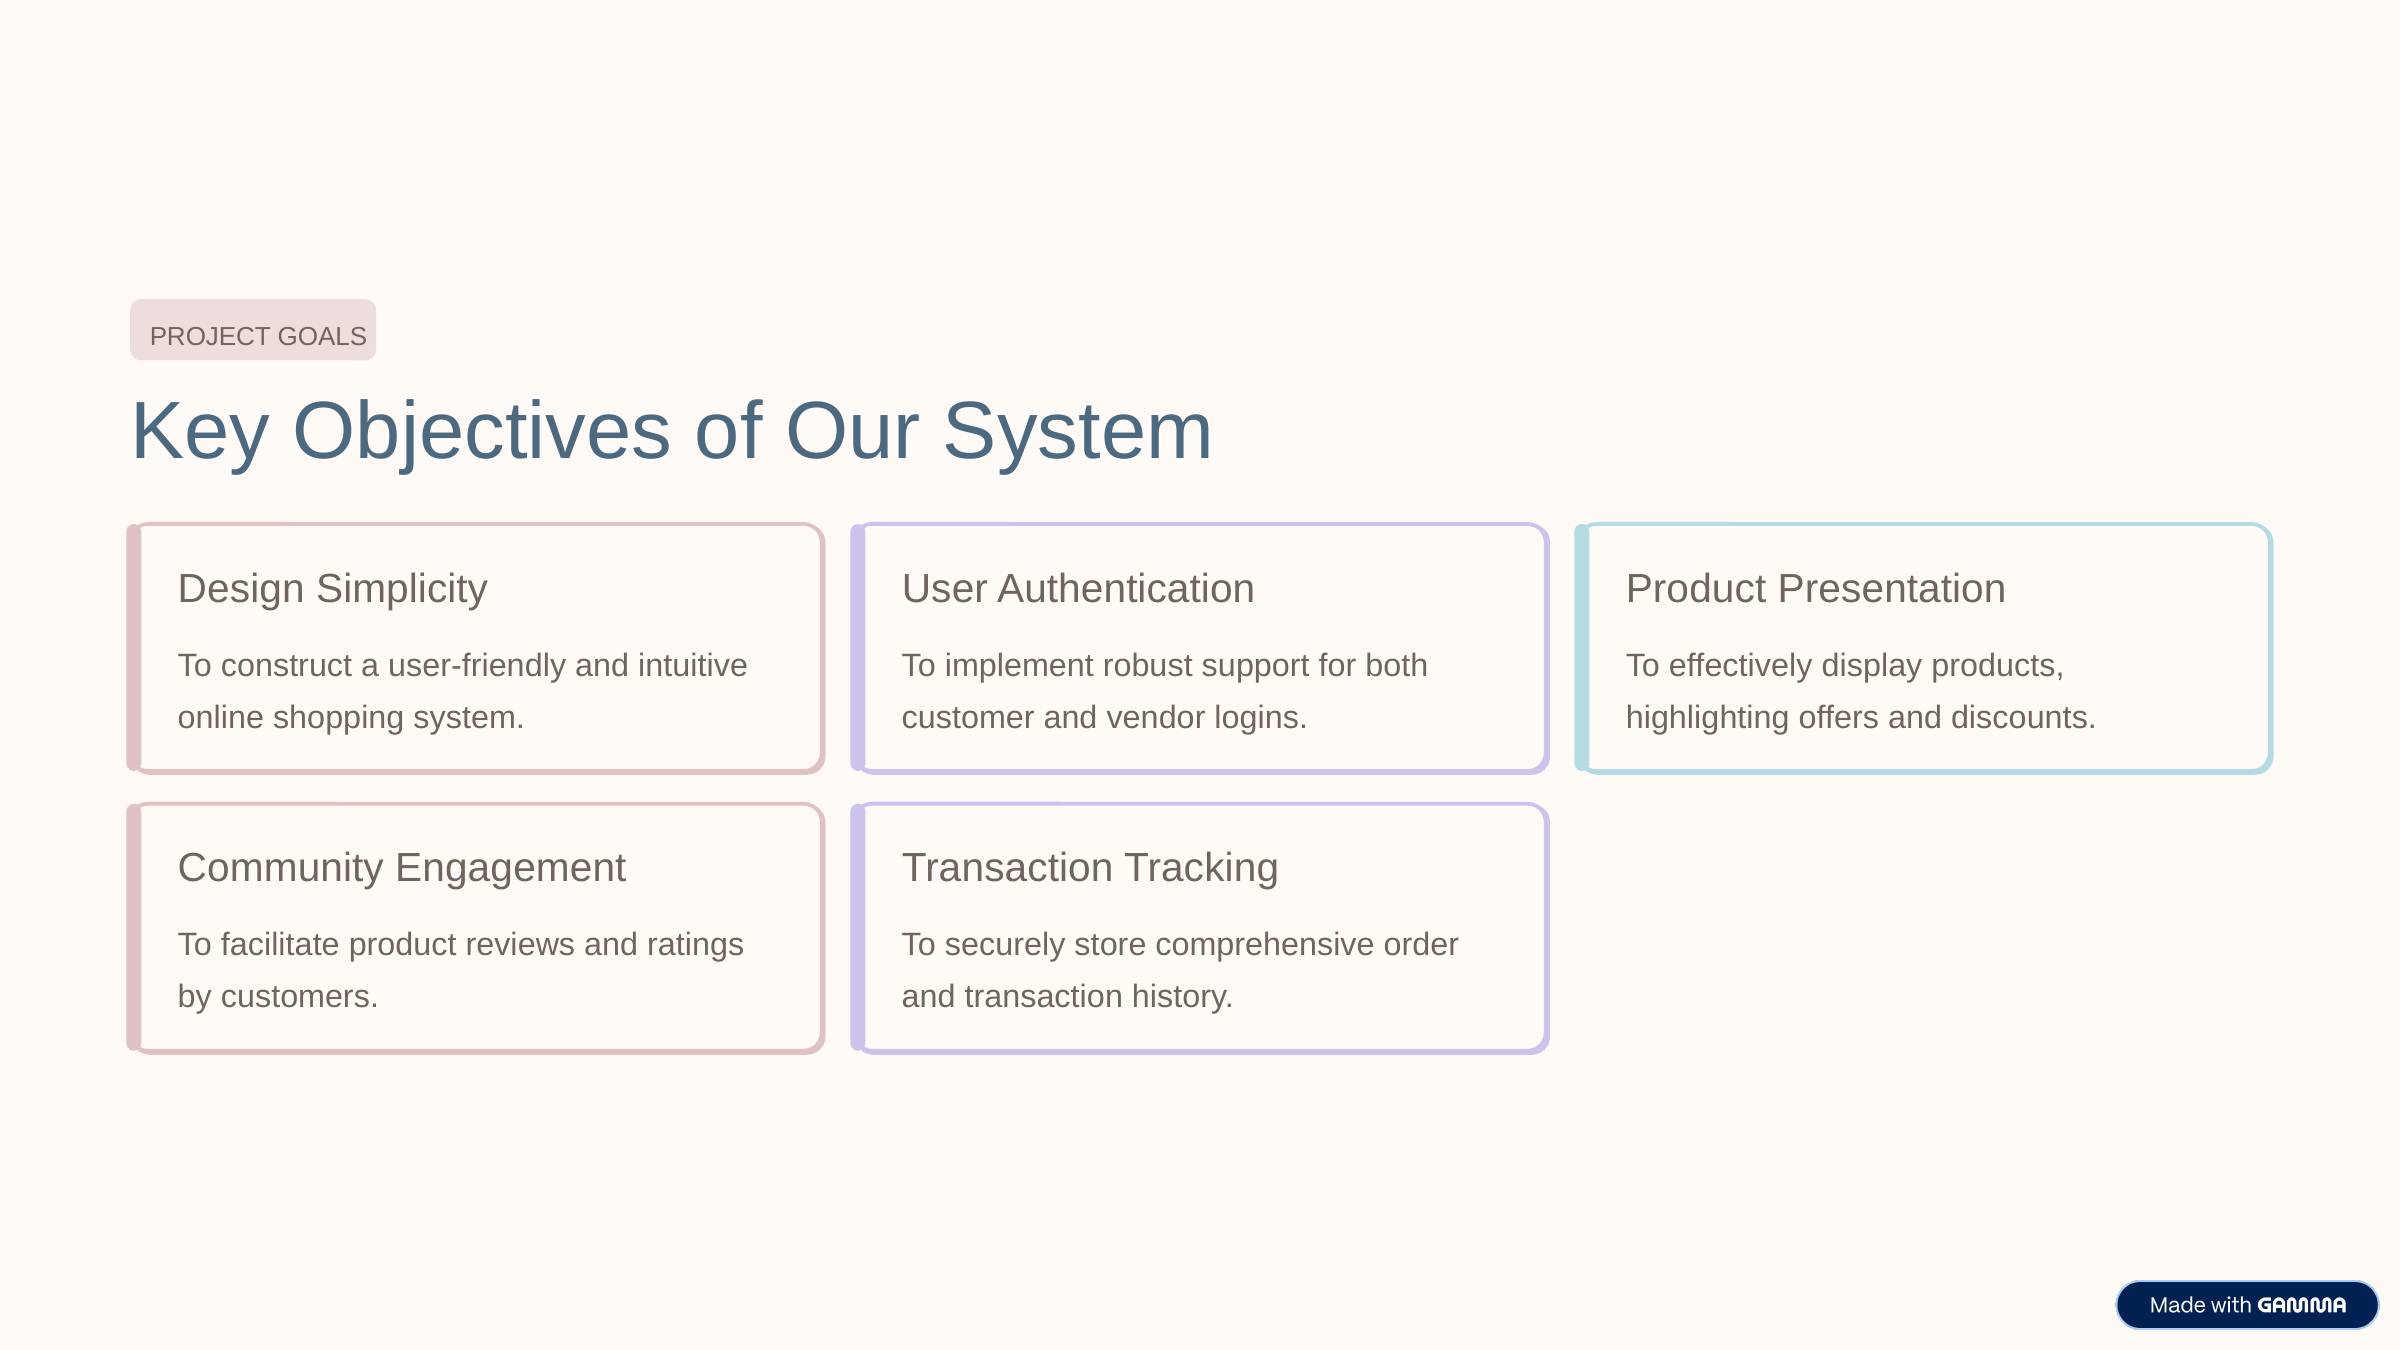

PROJECT GOALS
Key Objectives of Our System

Design Simplicity
User Authentication
Product Presentation
To construct a user-friendly and intuitive online shopping system.
To implement robust support for both customer and vendor logins.
To effectively display products, highlighting offers and discounts.

Community Engagement
Transaction Tracking
To facilitate product reviews and ratings by customers.
To securely store comprehensive order and transaction history.